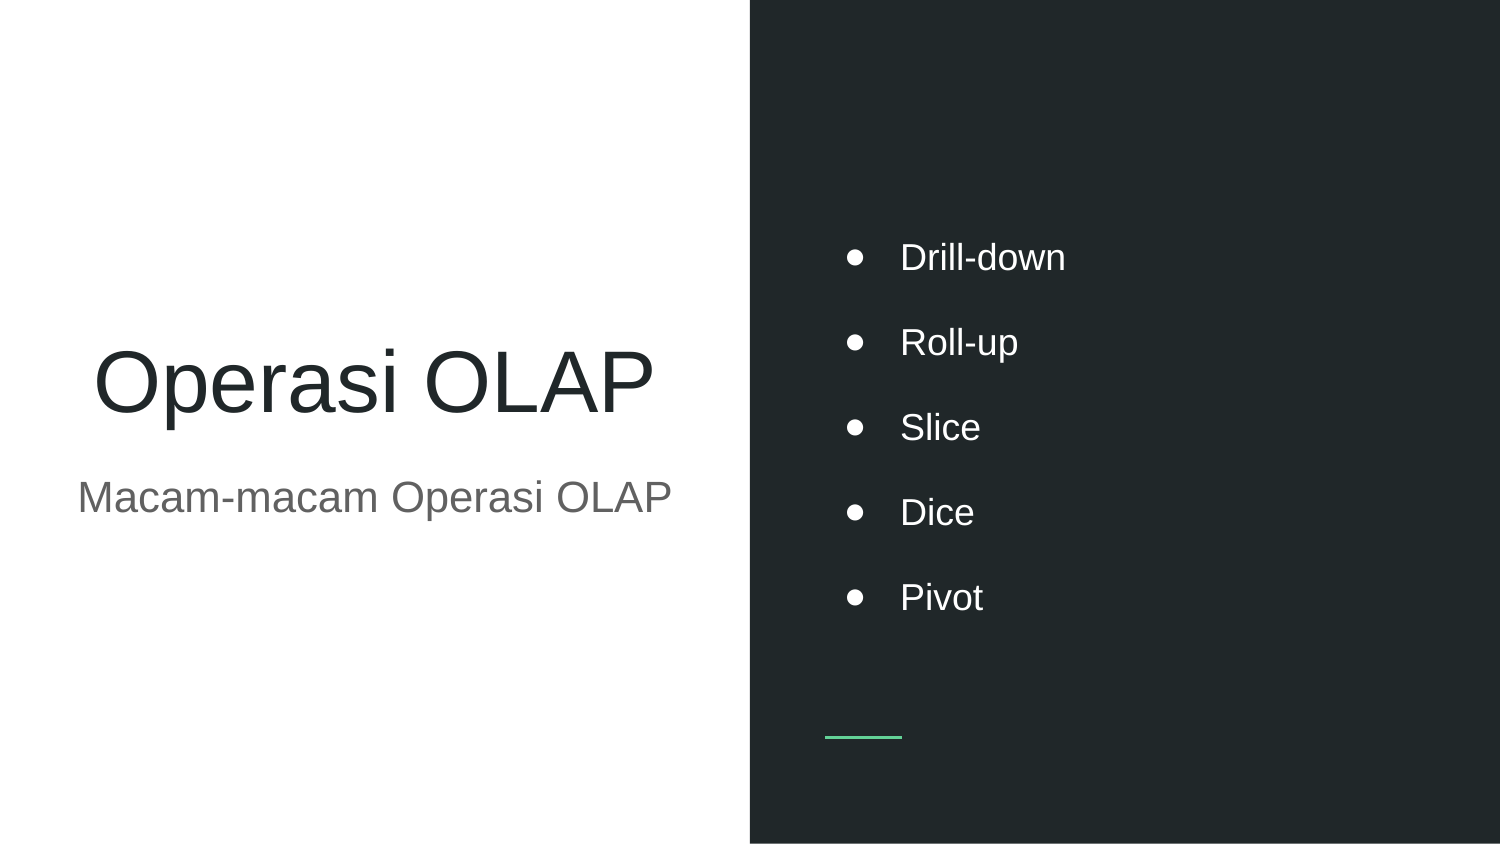

Drill-down
Roll-up
Slice
Dice
Pivot
# Operasi OLAP
Macam-macam Operasi OLAP